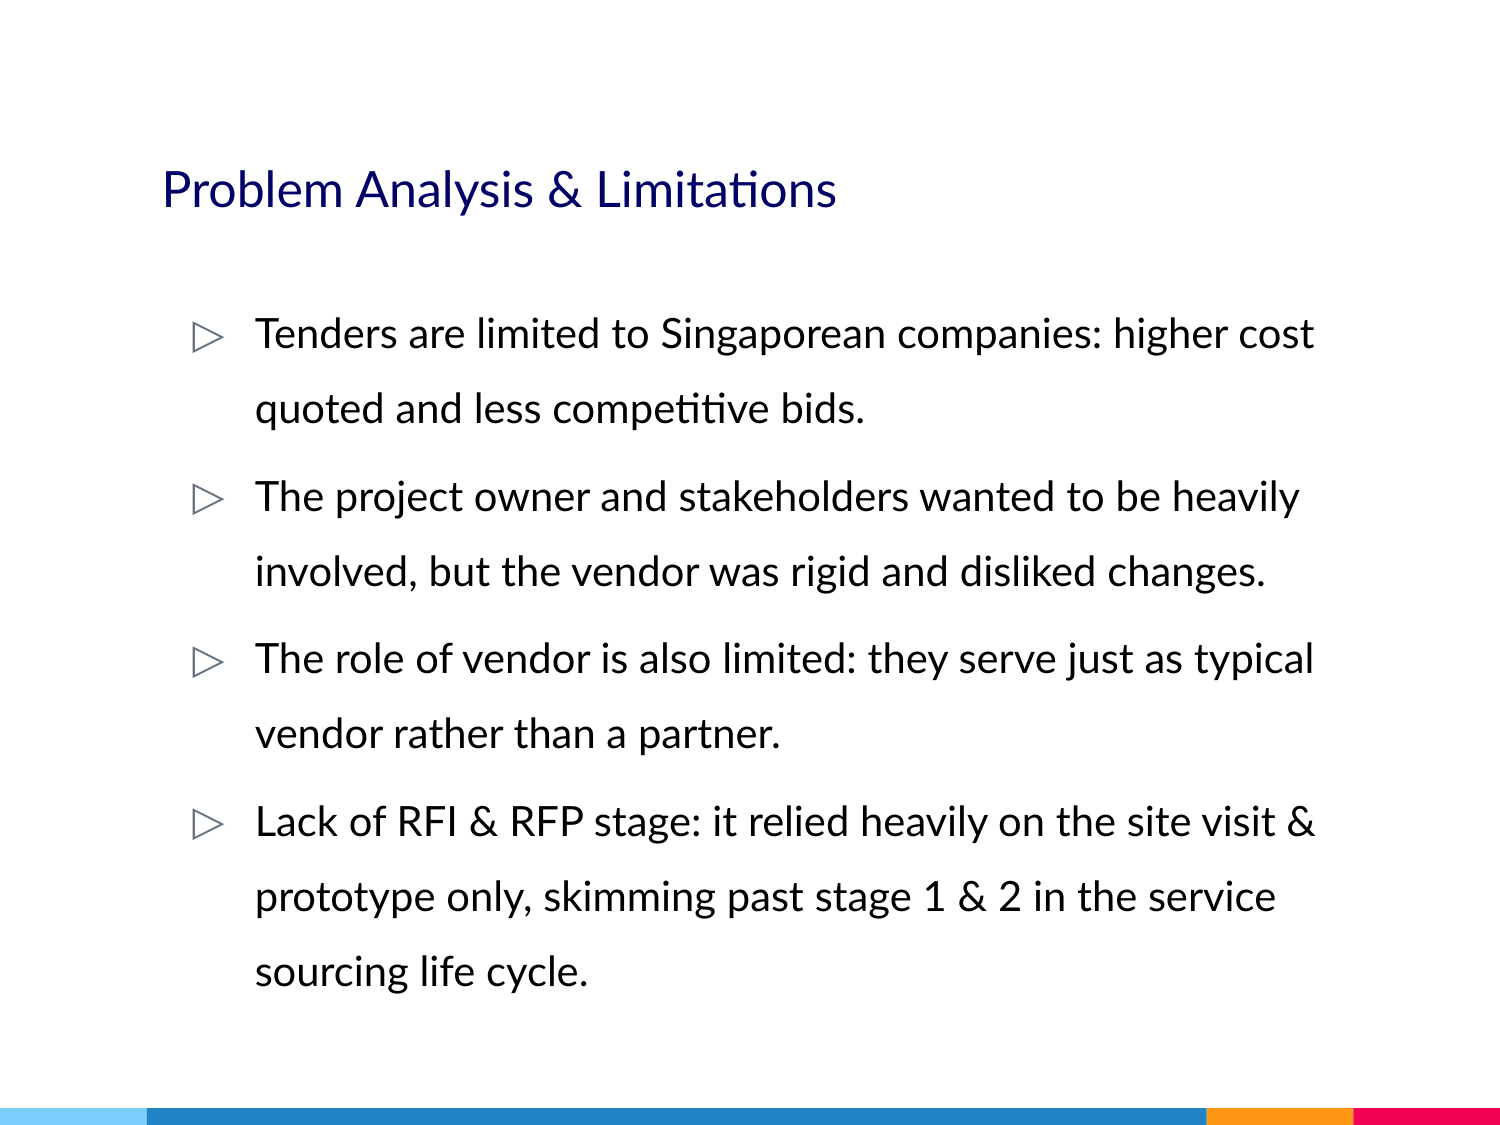

# Problem Analysis & Limitations
Tenders are limited to Singaporean companies: higher cost quoted and less competitive bids.
The project owner and stakeholders wanted to be heavily involved, but the vendor was rigid and disliked changes.
The role of vendor is also limited: they serve just as typical vendor rather than a partner.
Lack of RFI & RFP stage: it relied heavily on the site visit & prototype only, skimming past stage 1 & 2 in the service sourcing life cycle.